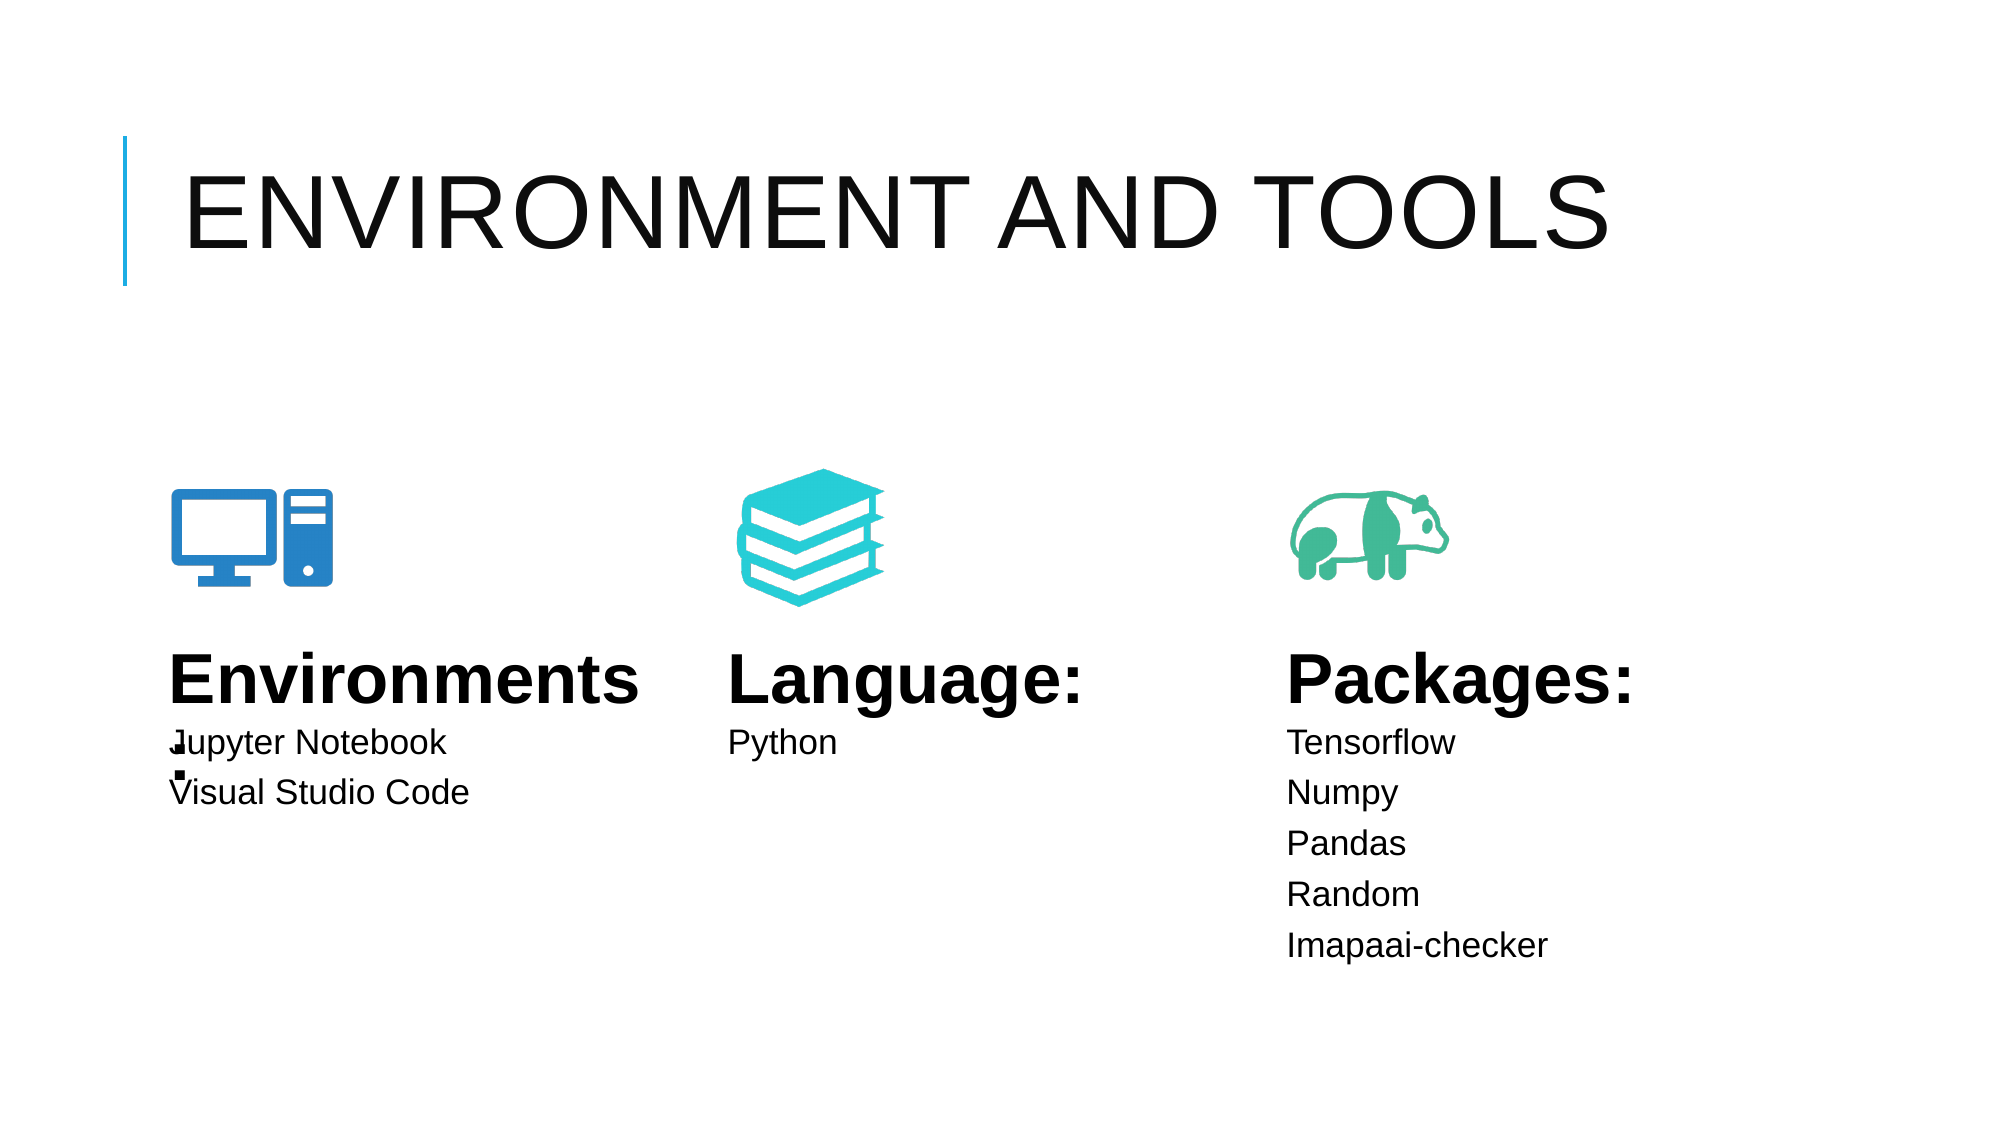

# Environment and Tools
Environments:
Jupyter Notebook
Visual Studio Code
Language:
Python
Packages:
Tensorflow
Numpy
Pandas
Random
Imapaai-checker